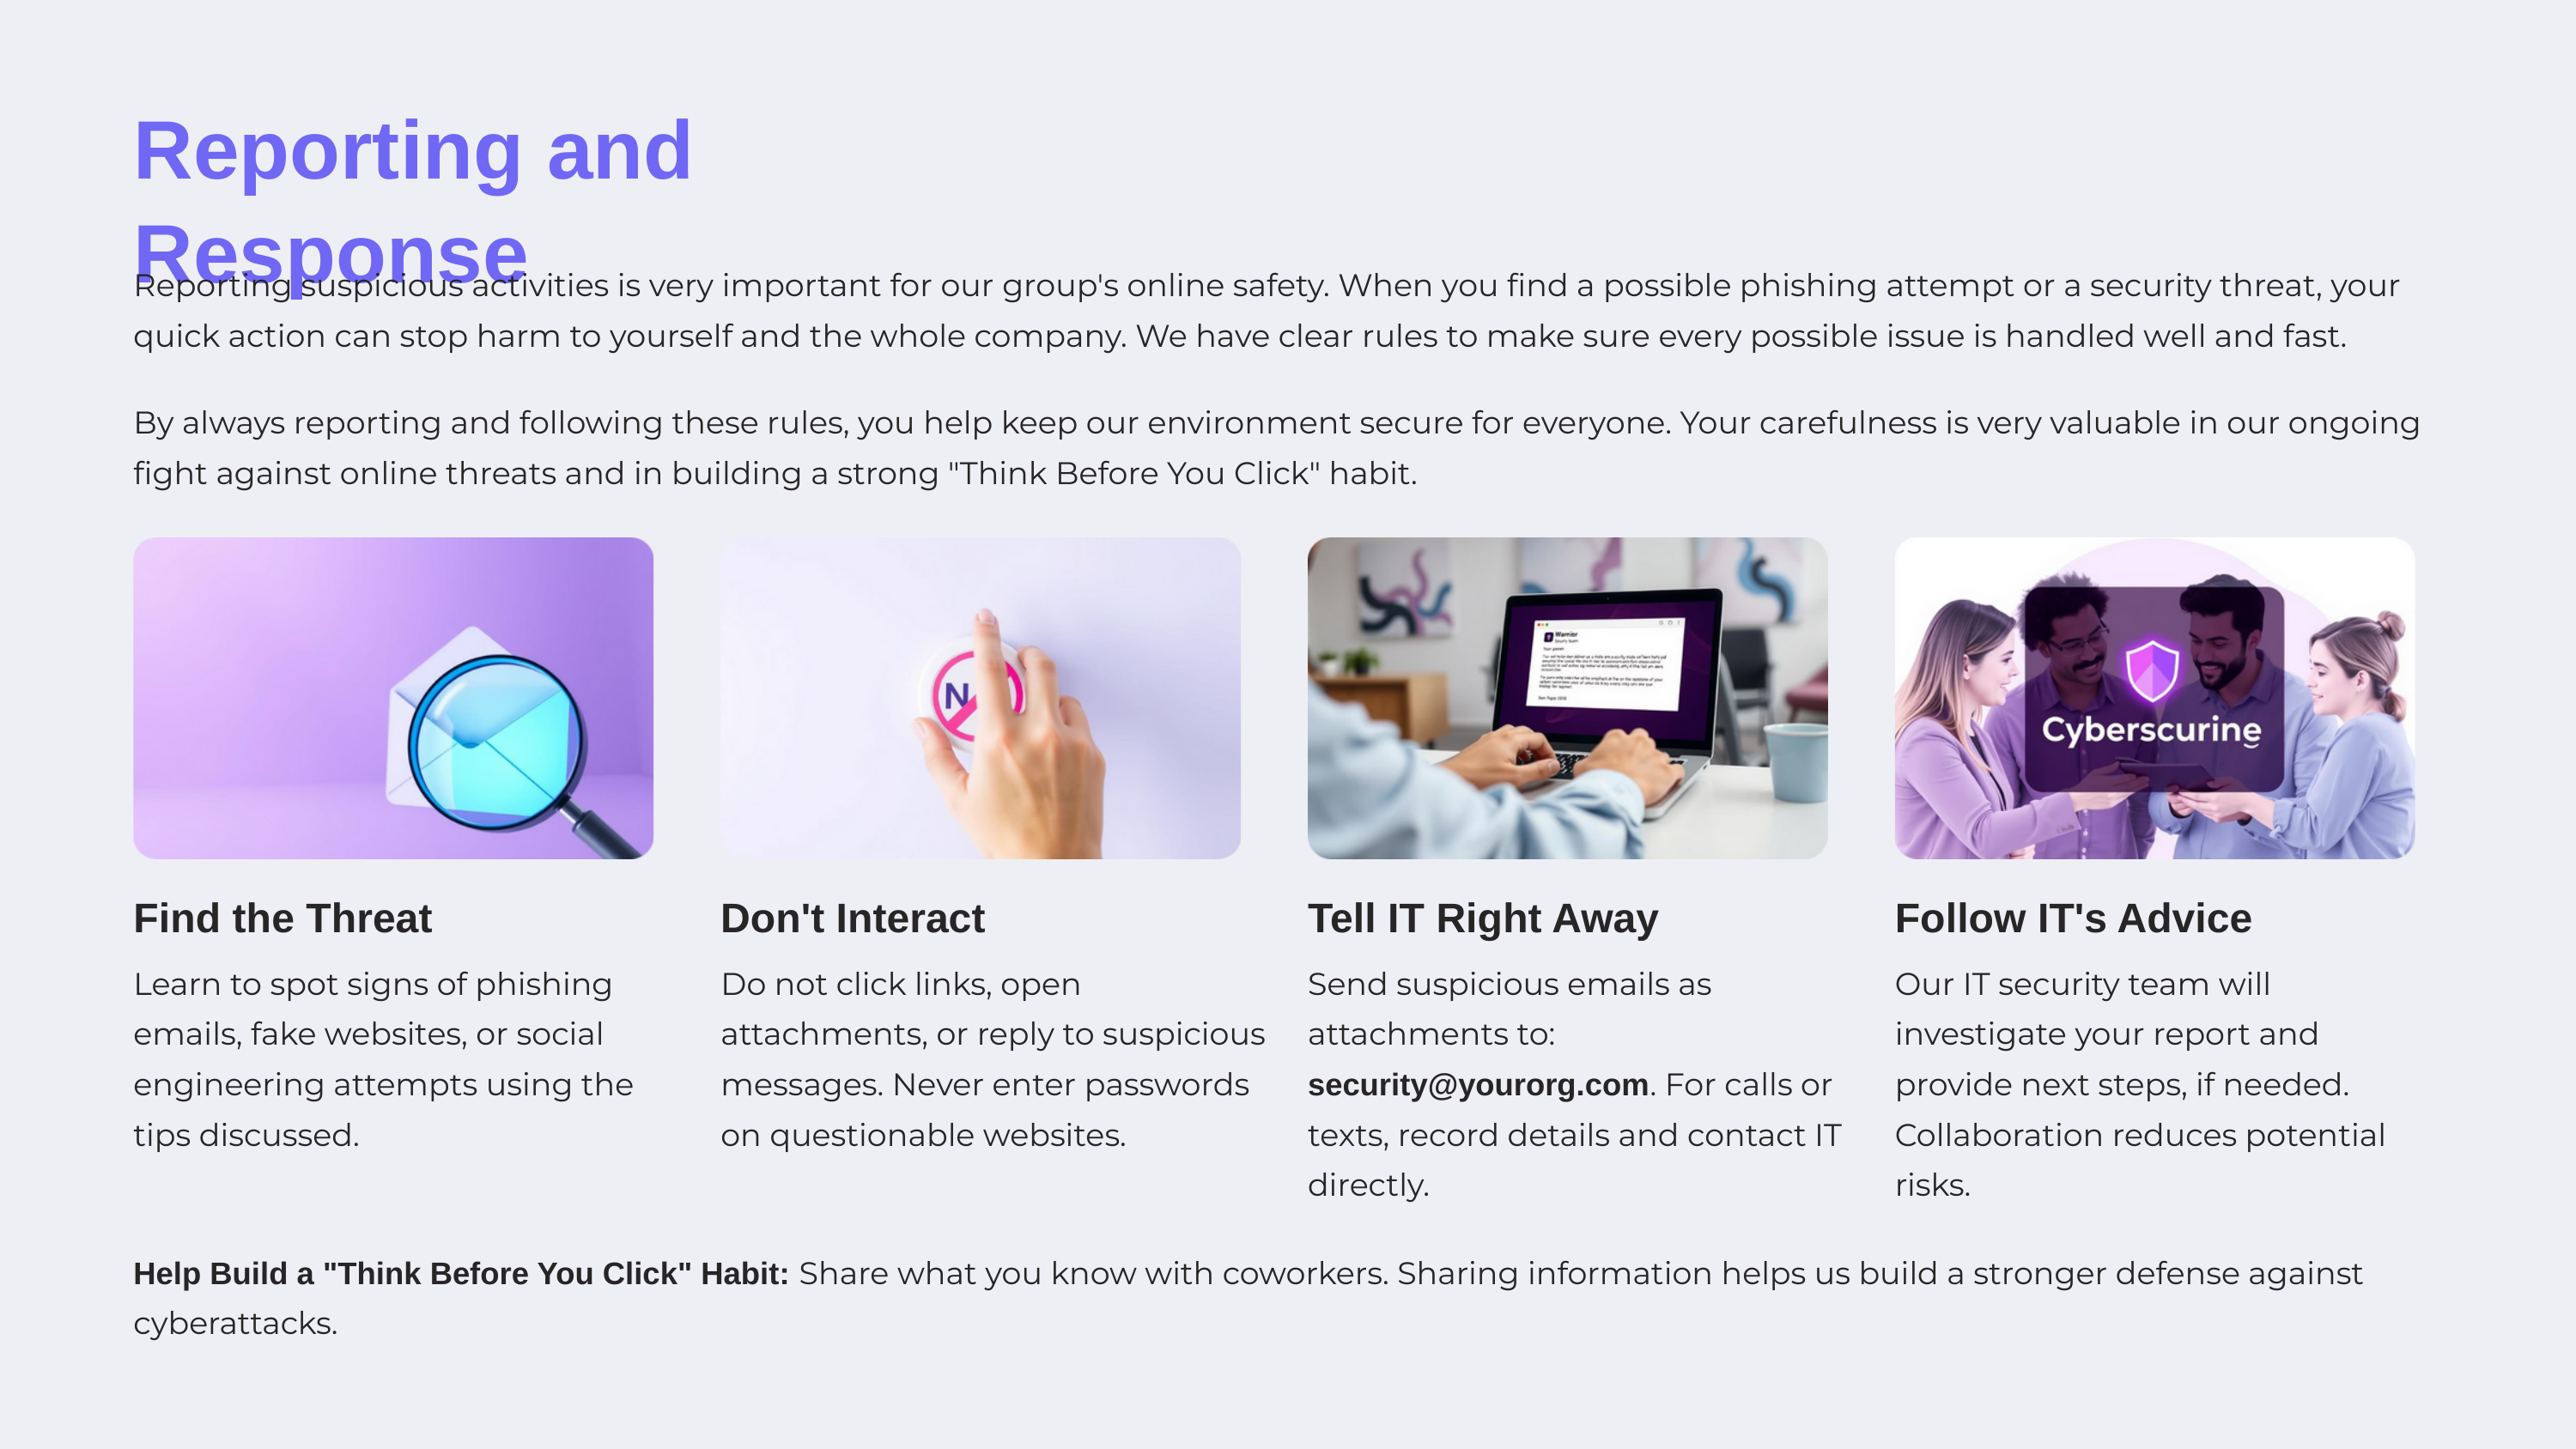

Reporting and Response
Reporting suspicious activities is very important for our group's online safety. When you find a possible phishing attempt or a security threat, your quick action can stop harm to yourself and the whole company. We have clear rules to make sure every possible issue is handled well and fast.
By always reporting and following these rules, you help keep our environment secure for everyone. Your carefulness is very valuable in our ongoing fight against online threats and in building a strong "Think Before You Click" habit.

Find the Threat
Don't Interact
Tell IT Right Away
Follow IT's Advice
Learn to spot signs of phishing emails, fake websites, or social engineering attempts using the tips discussed.
Do not click links, open attachments, or reply to suspicious messages. Never enter passwords on questionable websites.
Send suspicious emails as attachments to: security@yourorg.com. For calls or texts, record details and contact IT directly.
Our IT security team will investigate your report and provide next steps, if needed. Collaboration reduces potential risks.
Help Build a "Think Before You Click" Habit: Share what you know with coworkers. Sharing information helps us build a stronger defense against cyberattacks.